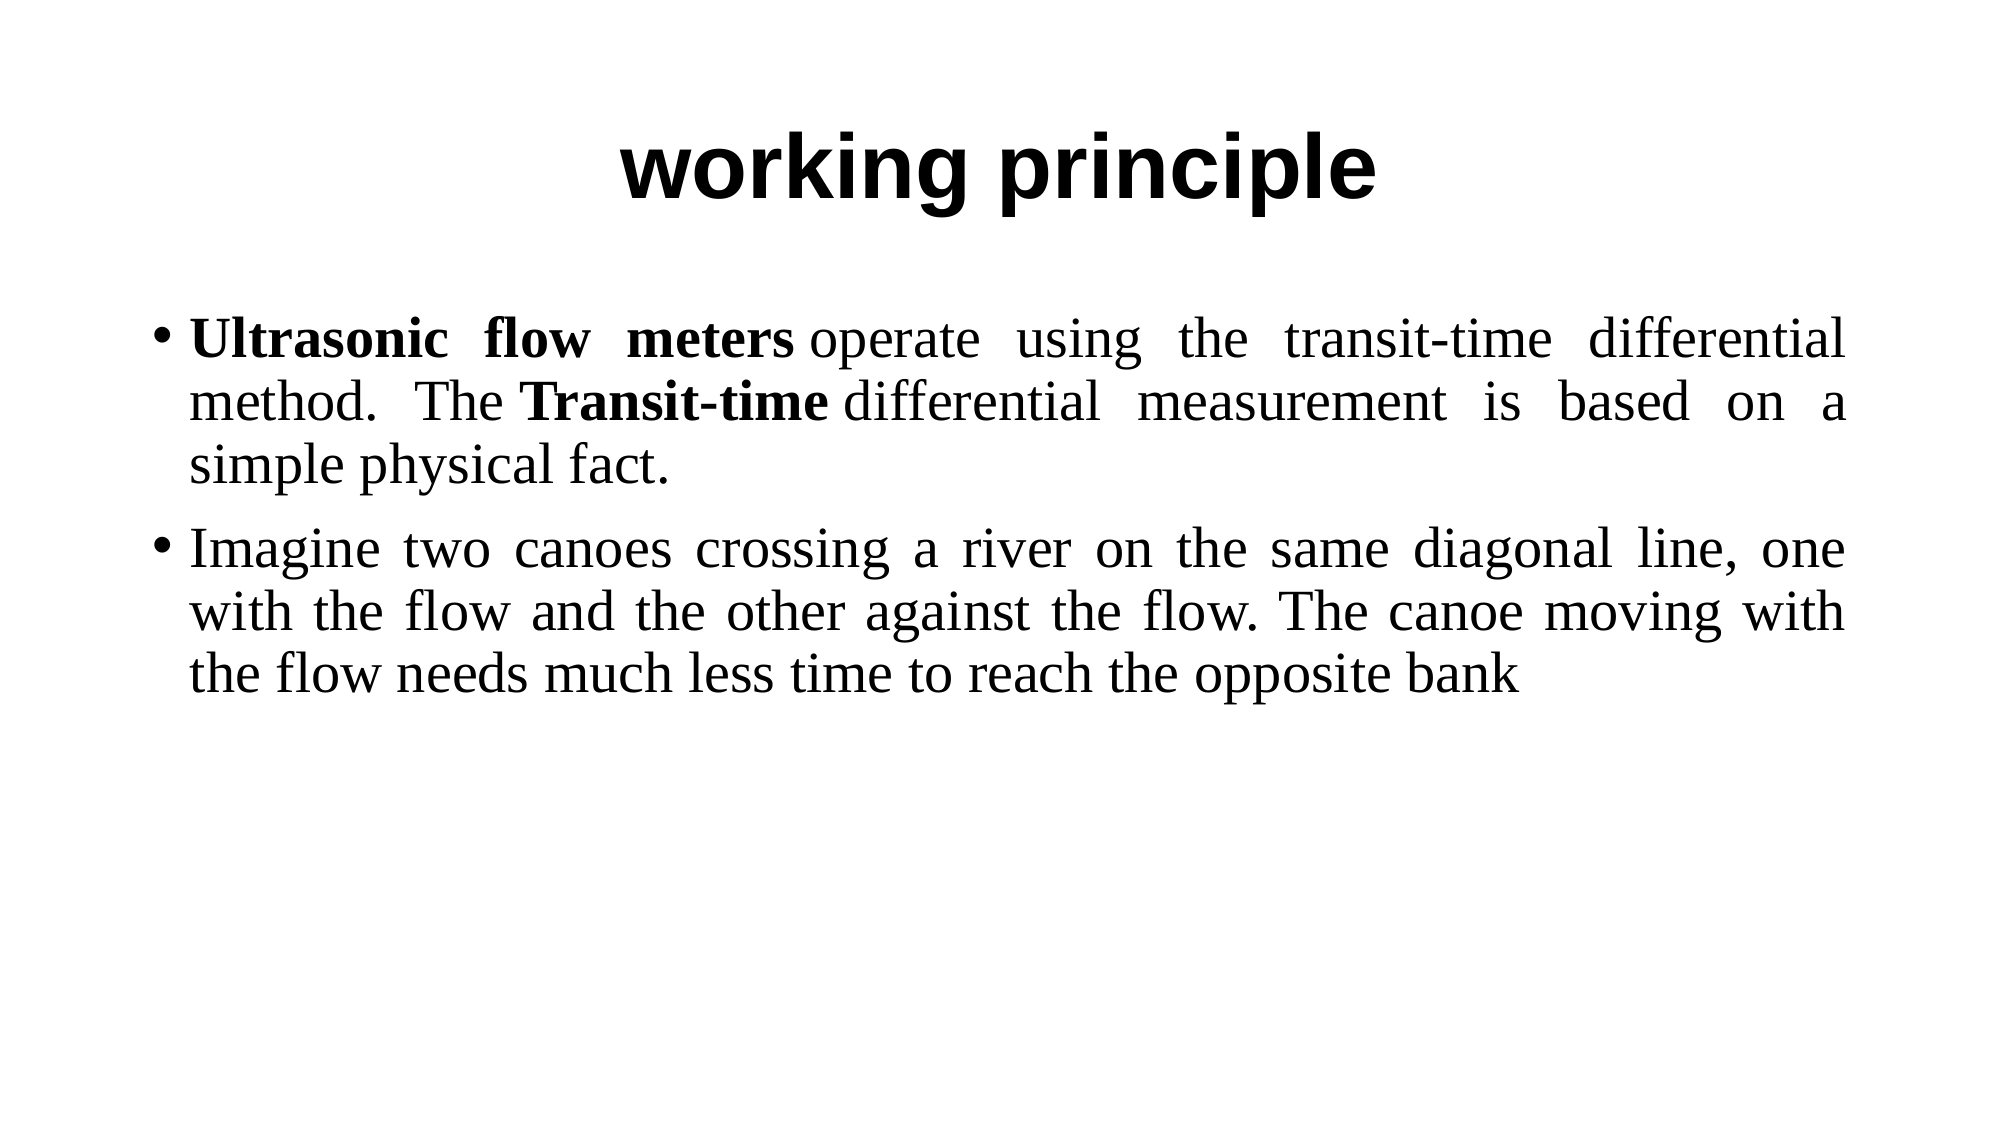

# working principle
Ultrasonic flow meters operate using the transit-time differential method. The Transit-time differential measurement is based on a simple physical fact.
Imagine two canoes crossing a river on the same diagonal line, one with the flow and the other against the flow. The canoe moving with the flow needs much less time to reach the opposite bank